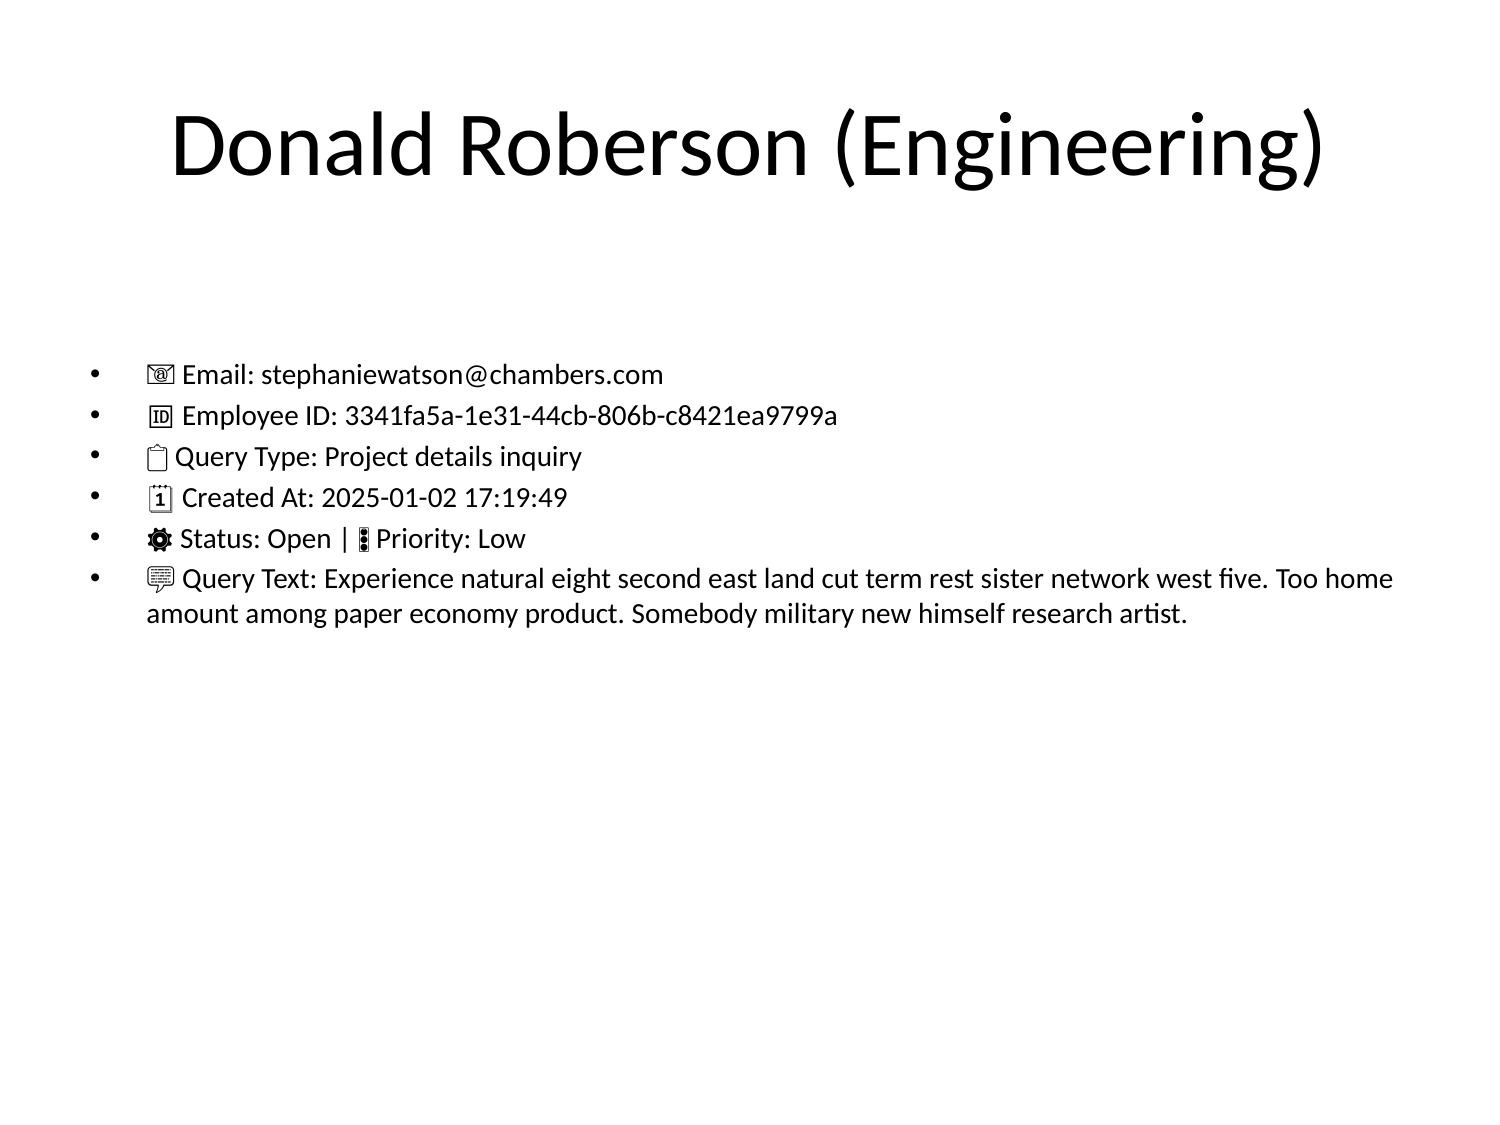

# Donald Roberson (Engineering)

📧 Email: stephaniewatson@chambers.com
🆔 Employee ID: 3341fa5a-1e31-44cb-806b-c8421ea9799a
📋 Query Type: Project details inquiry
🗓 Created At: 2025-01-02 17:19:49
⚙ Status: Open | 🚦 Priority: Low
💬 Query Text: Experience natural eight second east land cut term rest sister network west five. Too home amount among paper economy product. Somebody military new himself research artist.